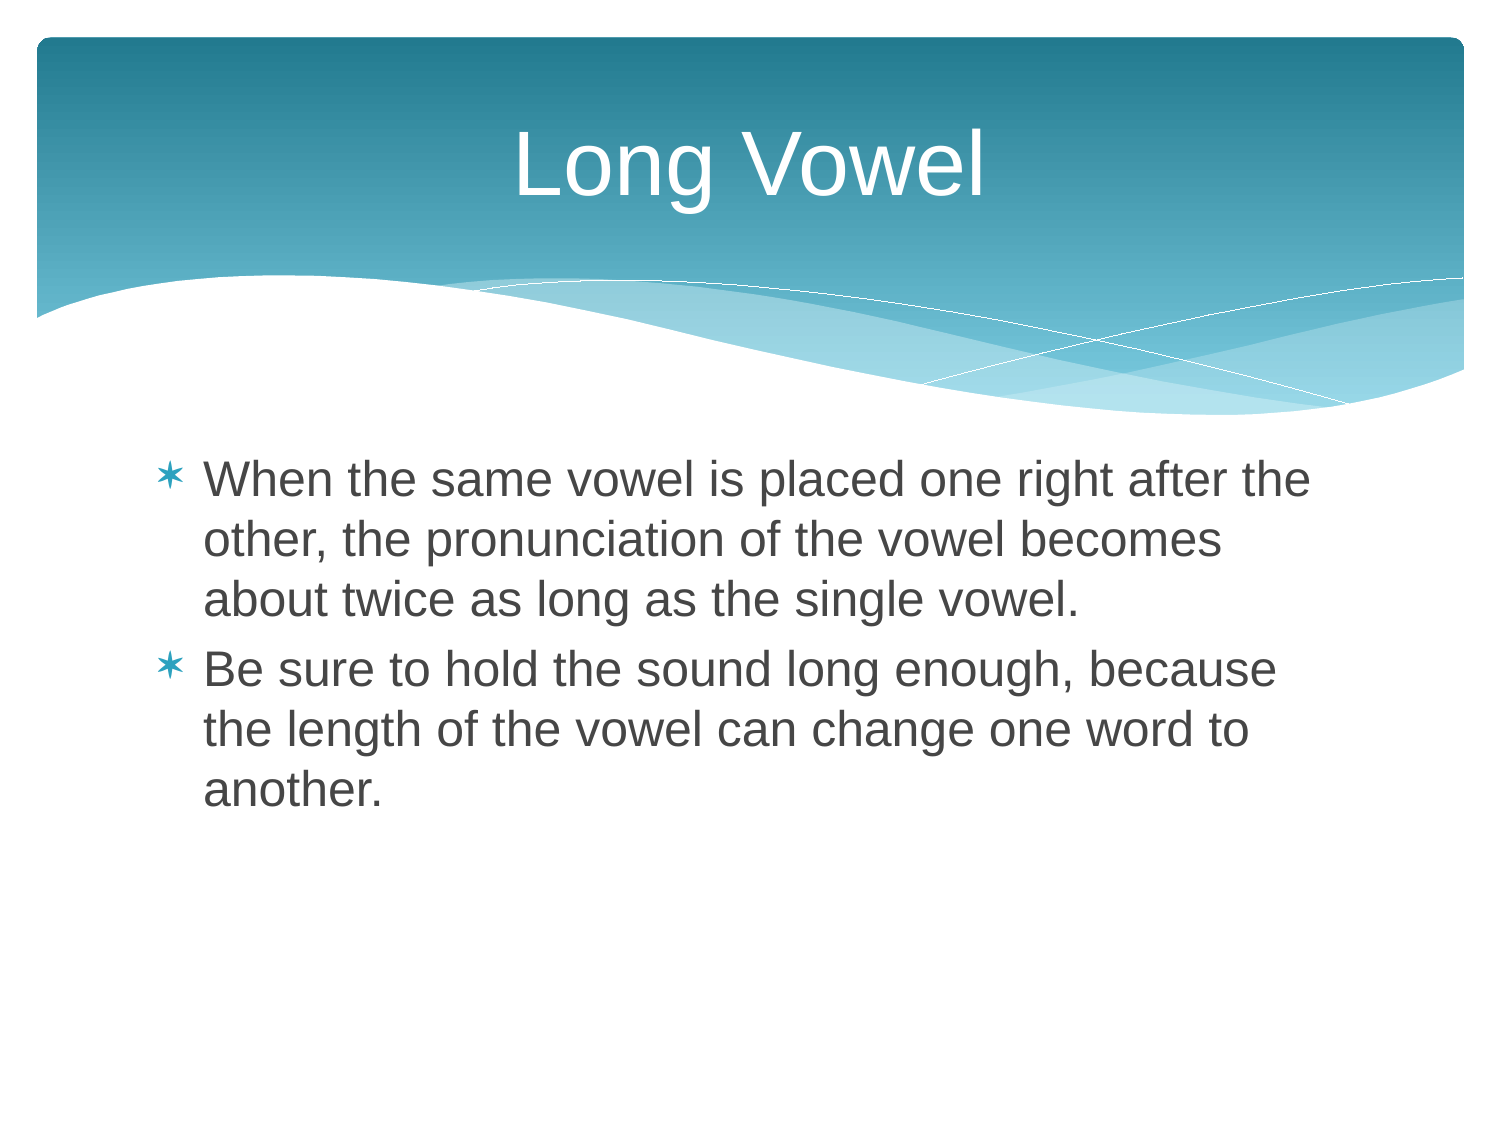

# Long Vowel
When the same vowel is placed one right after the other, the pronunciation of the vowel becomes about twice as long as the single vowel.
Be sure to hold the sound long enough, because the length of the vowel can change one word to another.